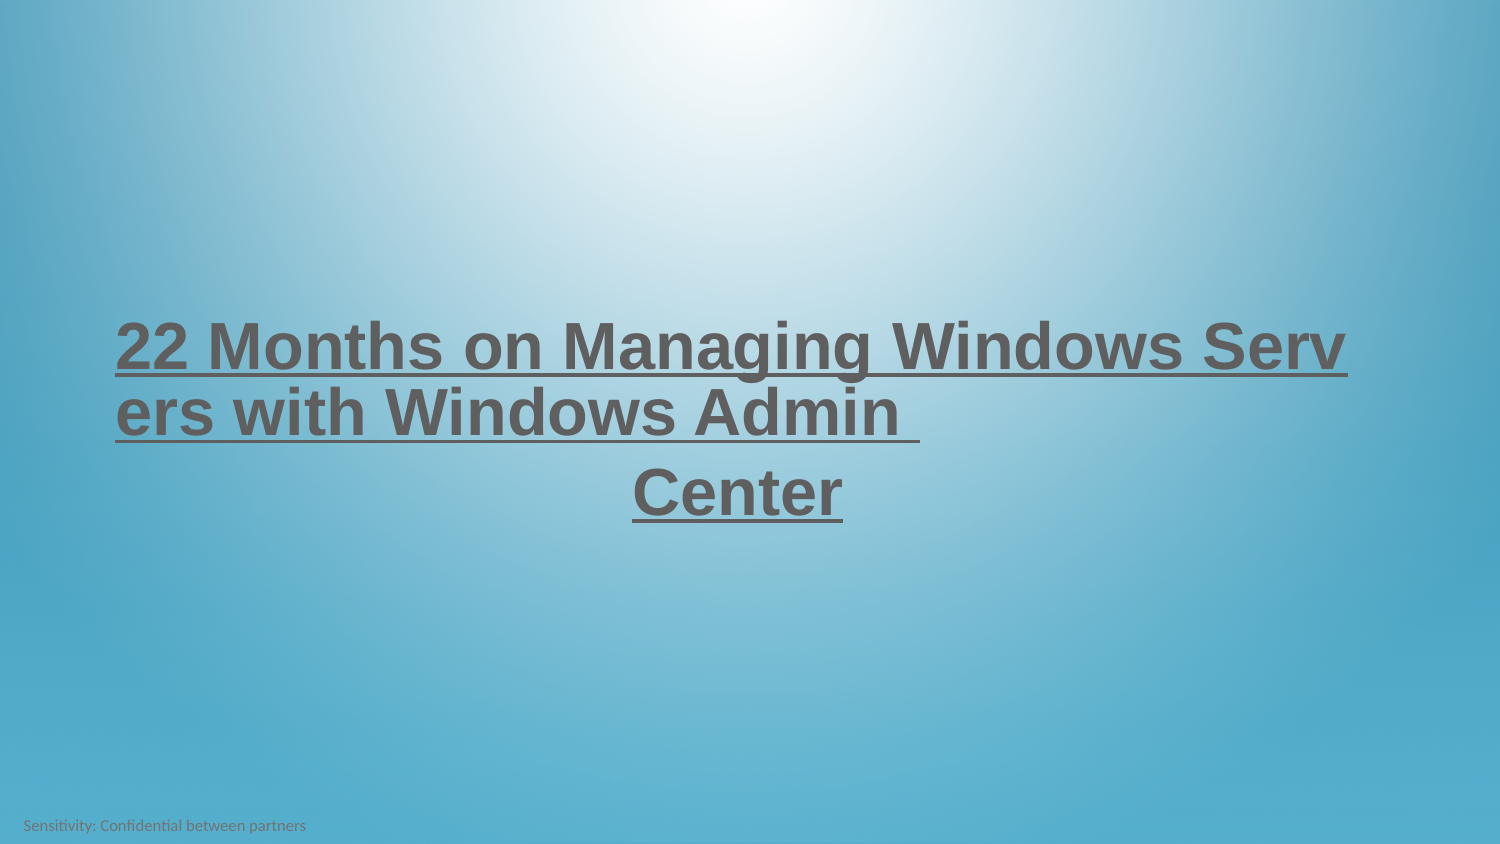

# 22 Months on Managing Windows Servers with Windows Admin Center